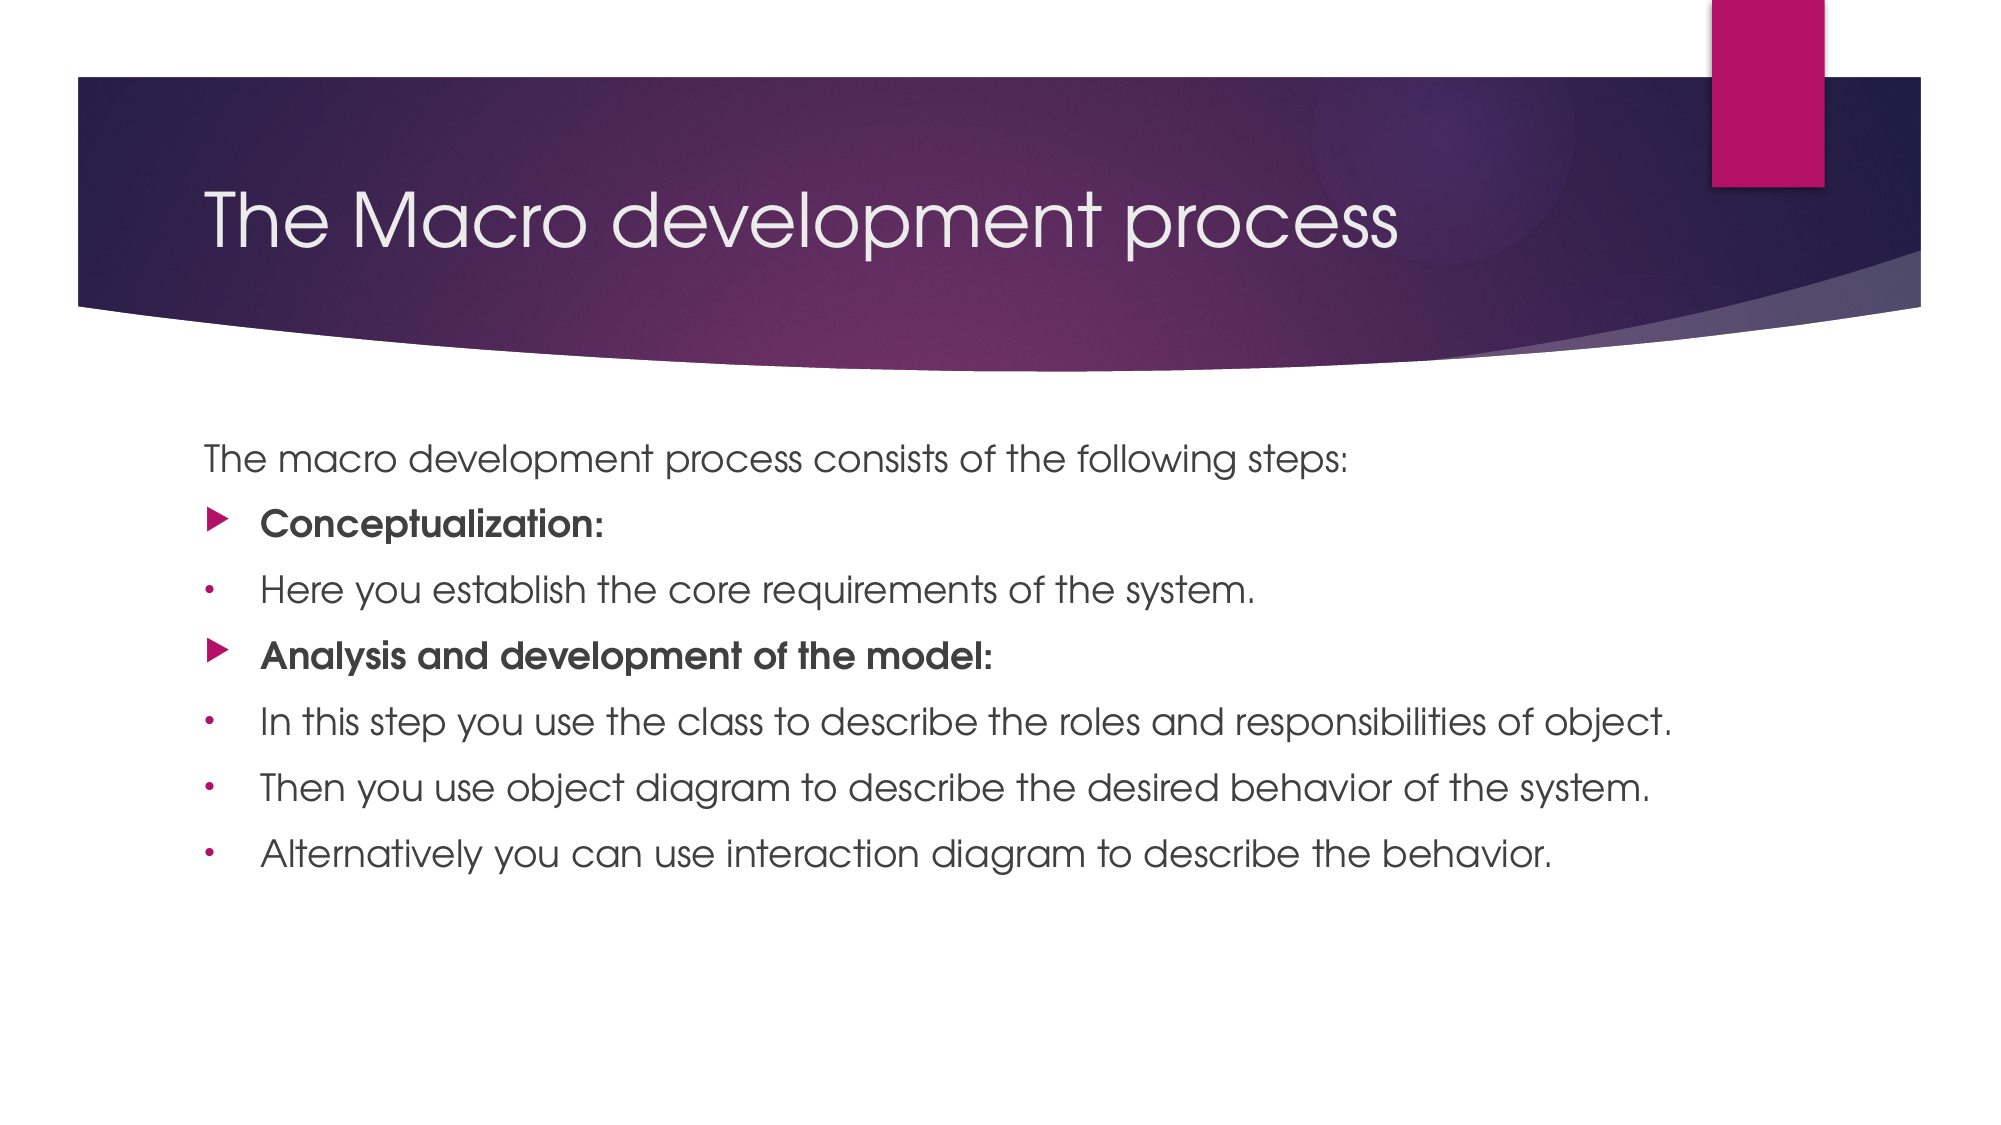

# The Macro development process
The macro development process consists of the following steps:
Conceptualization:
Here you establish the core requirements of the system.
Analysis and development of the model:
In this step you use the class to describe the roles and responsibilities of object.
Then you use object diagram to describe the desired behavior of the system.
Alternatively you can use interaction diagram to describe the behavior.